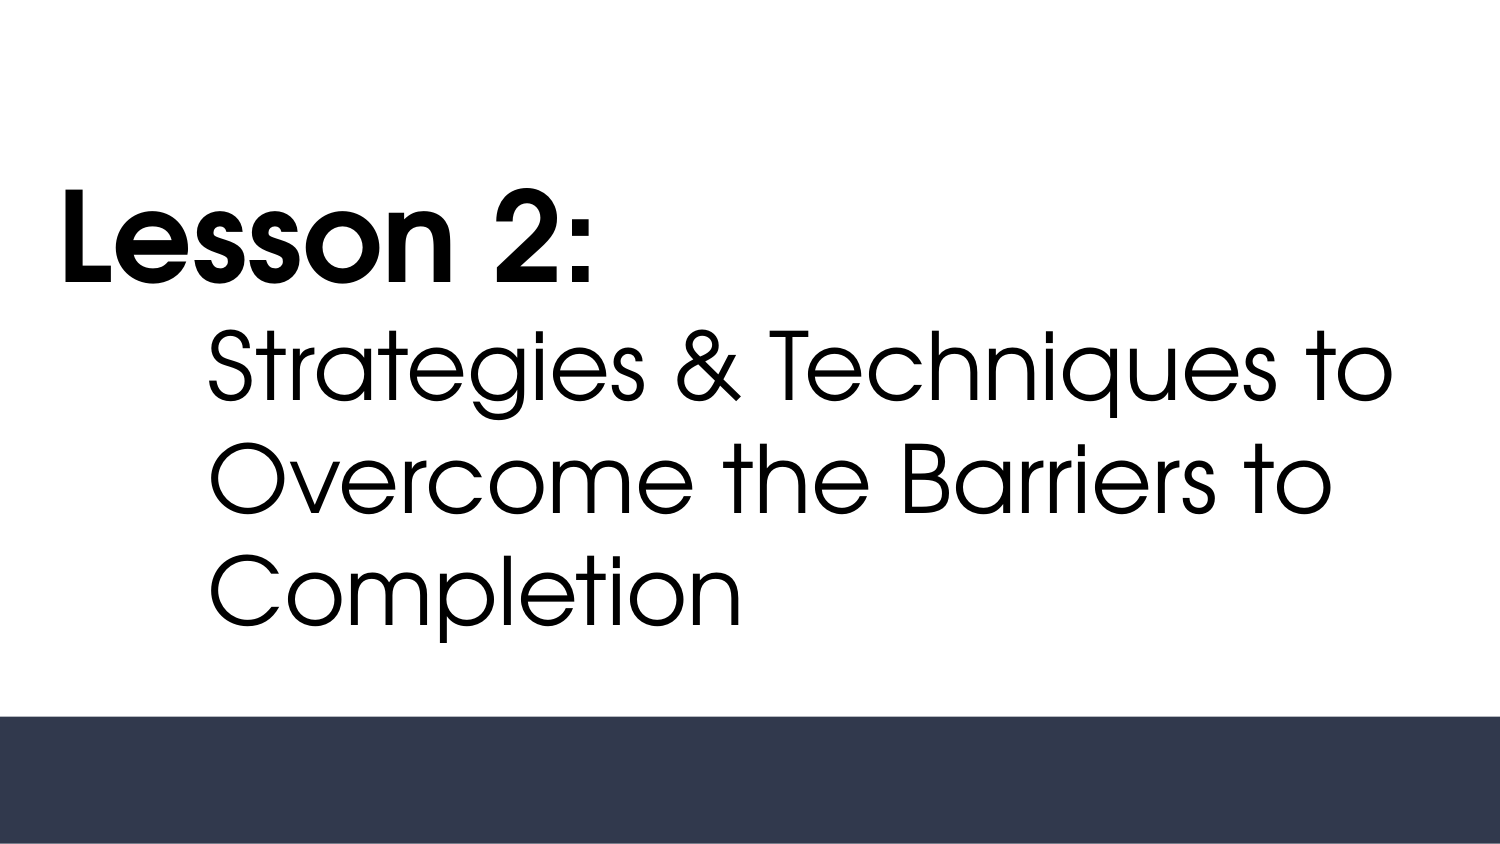

Lesson 2:
Strategies & Techniques to Overcome the Barriers to Completion